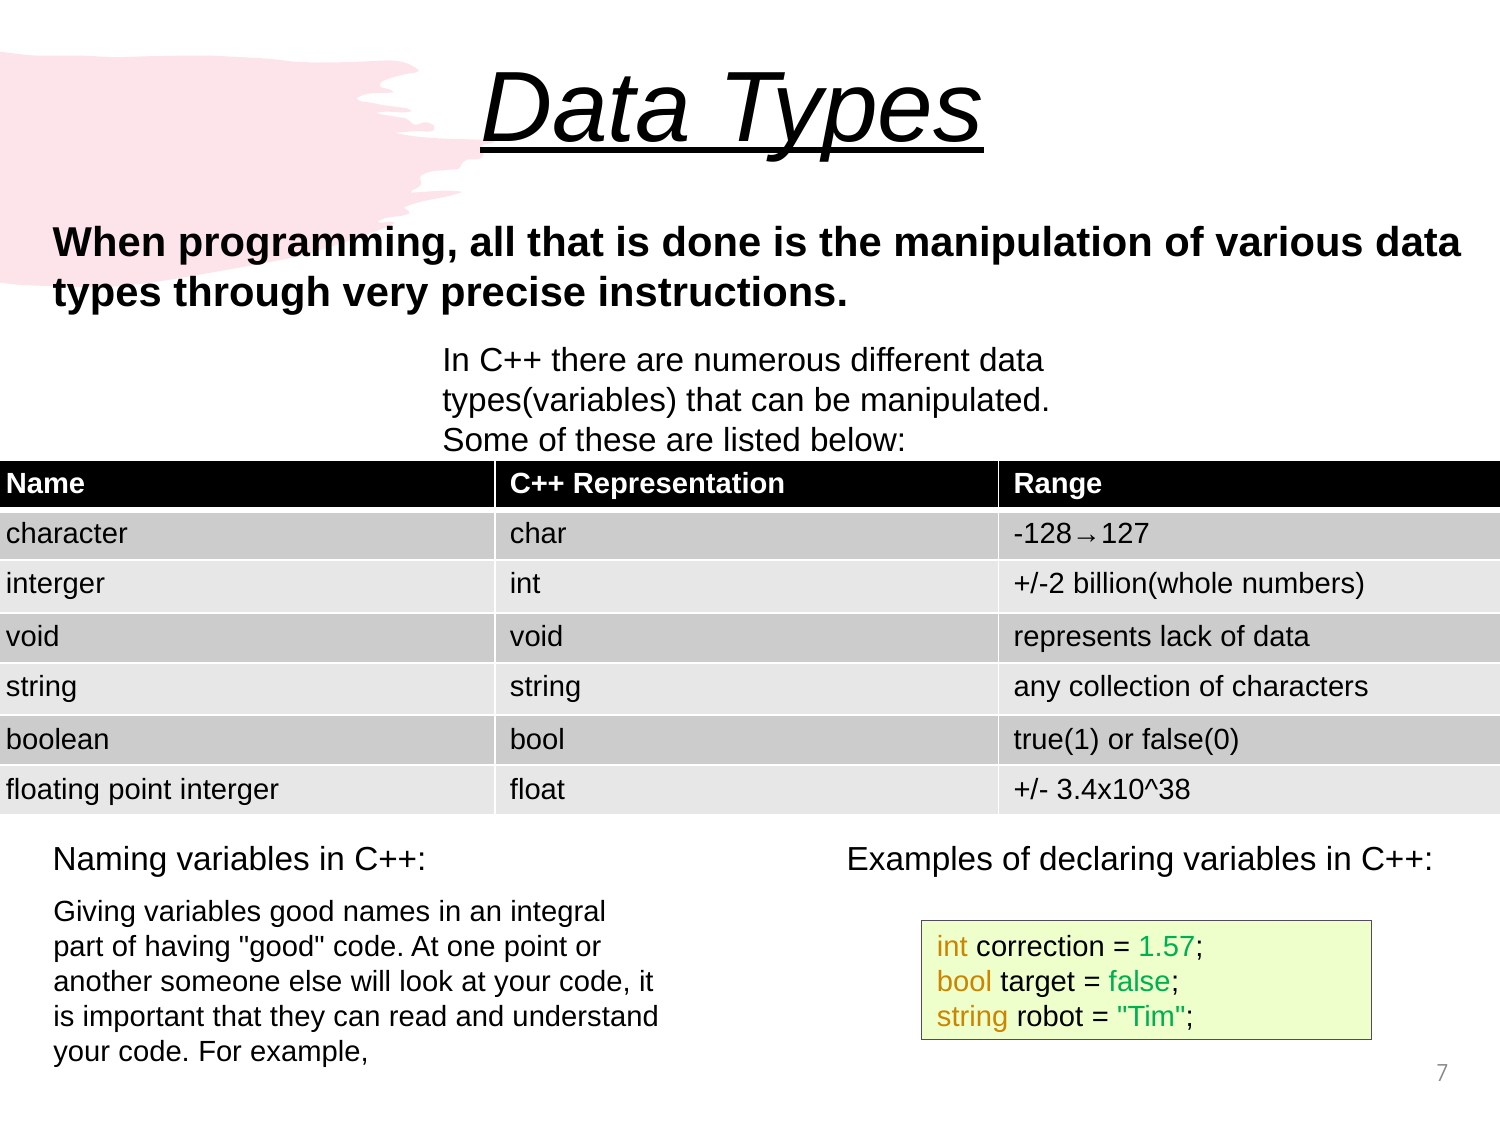

# Data Types
When programming, all that is done is the manipulation of various data types through very precise instructions.
In C++ there are numerous different data types(variables) that can be manipulated. Some of these are listed below:
| Name | C++ Representation | Range |
| --- | --- | --- |
| character | char | -128→127 |
| interger | int | +/-2 billion(whole numbers) |
| void | void | represents lack of data |
| string | string | any collection of characters |
| boolean | bool | true(1) or false(0) |
| floating point interger | float | +/- 3.4x10^38 |
Naming variables in C++:
Examples of declaring variables in C++:
Giving variables good names in an integral part of having "good" code. At one point or another someone else will look at your code, it is important that they can read and understand your code. For example,
int correction = 1.57;
bool target = false;
string robot = "Tim";
7